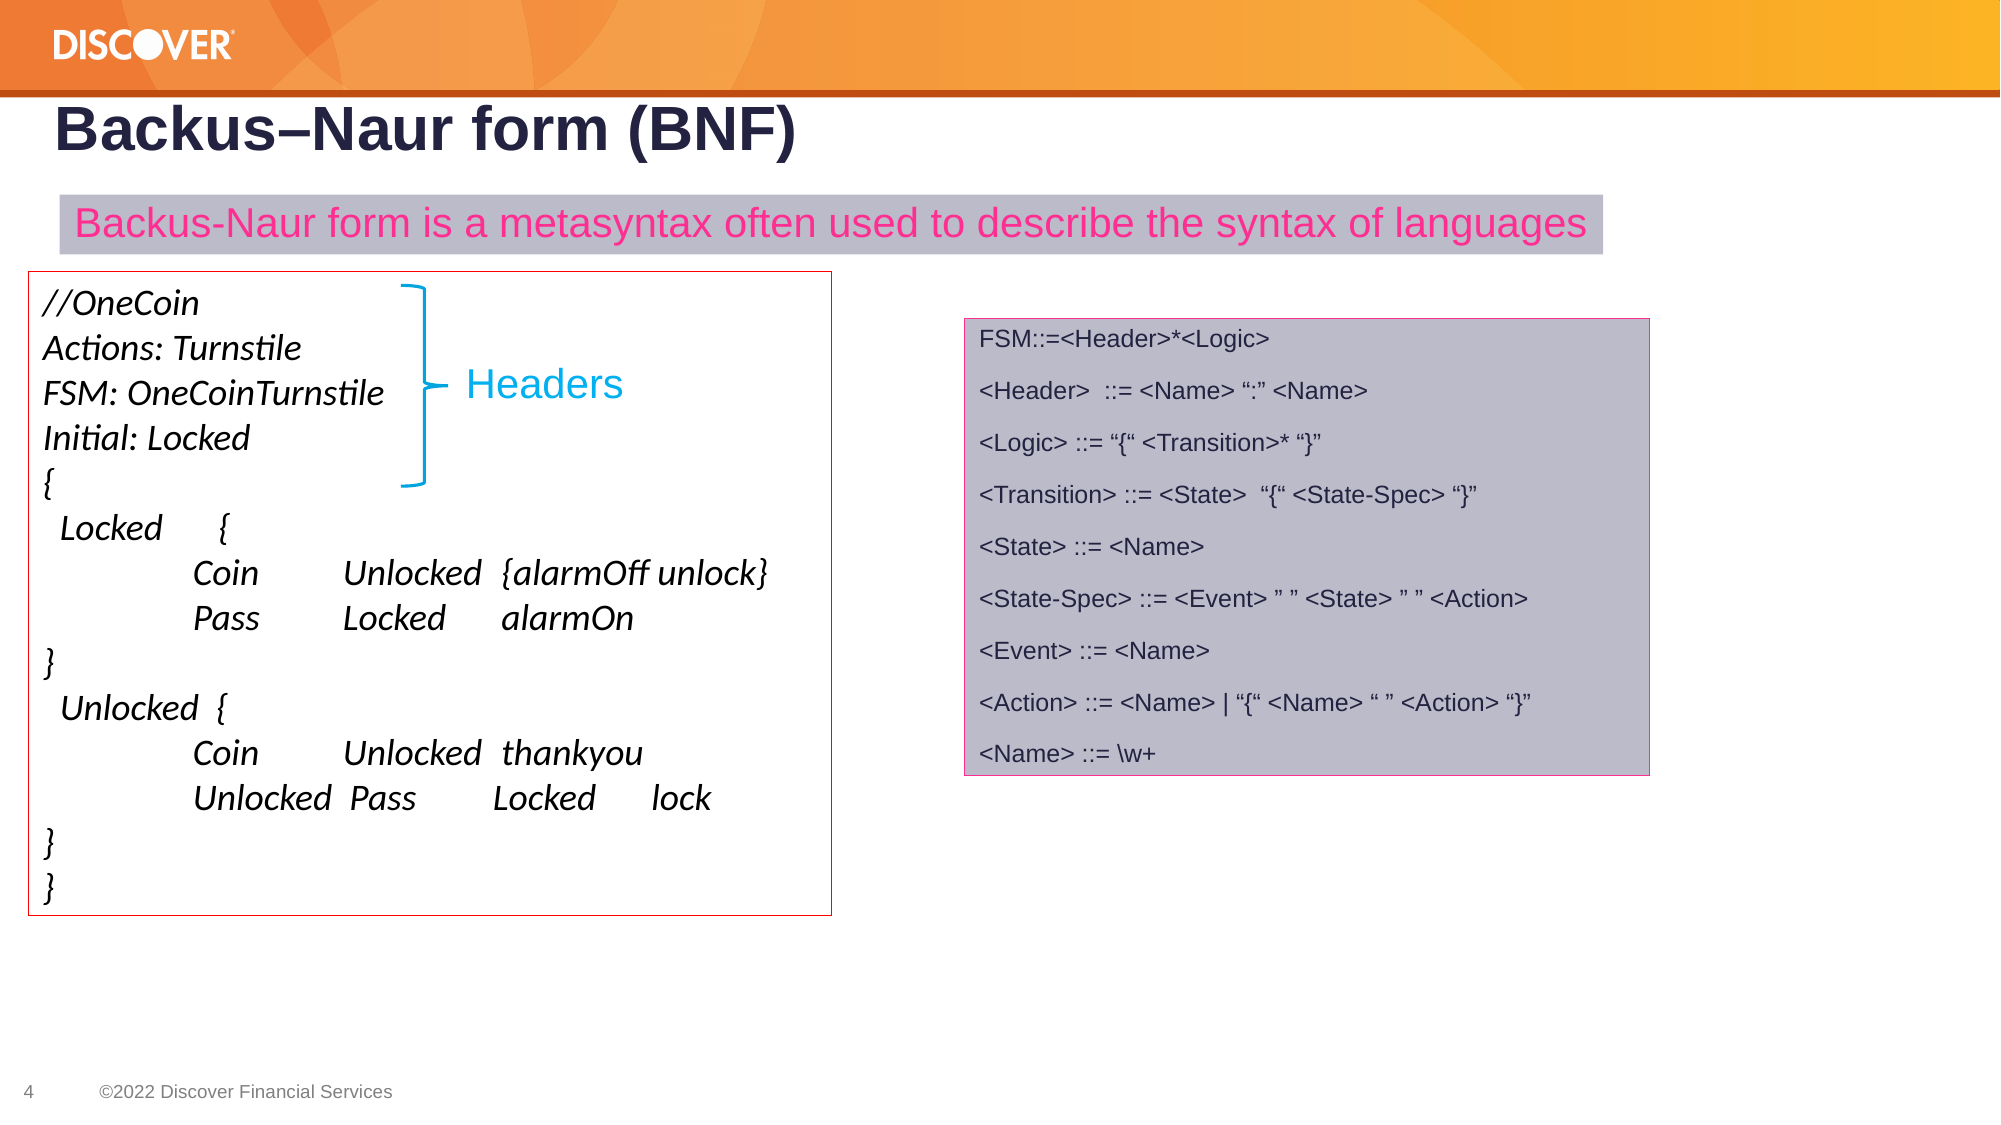

# Backus–Naur form (BNF)
Backus-Naur form is a metasyntax often used to describe the syntax of languages
//OneCoin
Actions: Turnstile
FSM: OneCoinTurnstile
Initial: Locked
{
  Locked	   {
	Coin	Unlocked	 {alarmOff unlock}
  	Pass	Locked	 alarmOn
}
  Unlocked  {
	Coin	Unlocked	 thankyou
  	Unlocked  Pass	Locked	 lock
}
}

Headers
FSM::=<Header>*<Logic>
<Header>  ::= <Name> “:” <Name>
<Logic> ::= “{“ <Transition>* “}”
<Transition> ::= <State>  “{“ <State-Spec> “}”
<State> ::= <Name>
<State-Spec> ::= <Event> ” ” <State> ” ” <Action>
<Event> ::= <Name>
<Action> ::= <Name> | “{“ <Name> “ ” <Action> “}”
<Name> ::= \w+